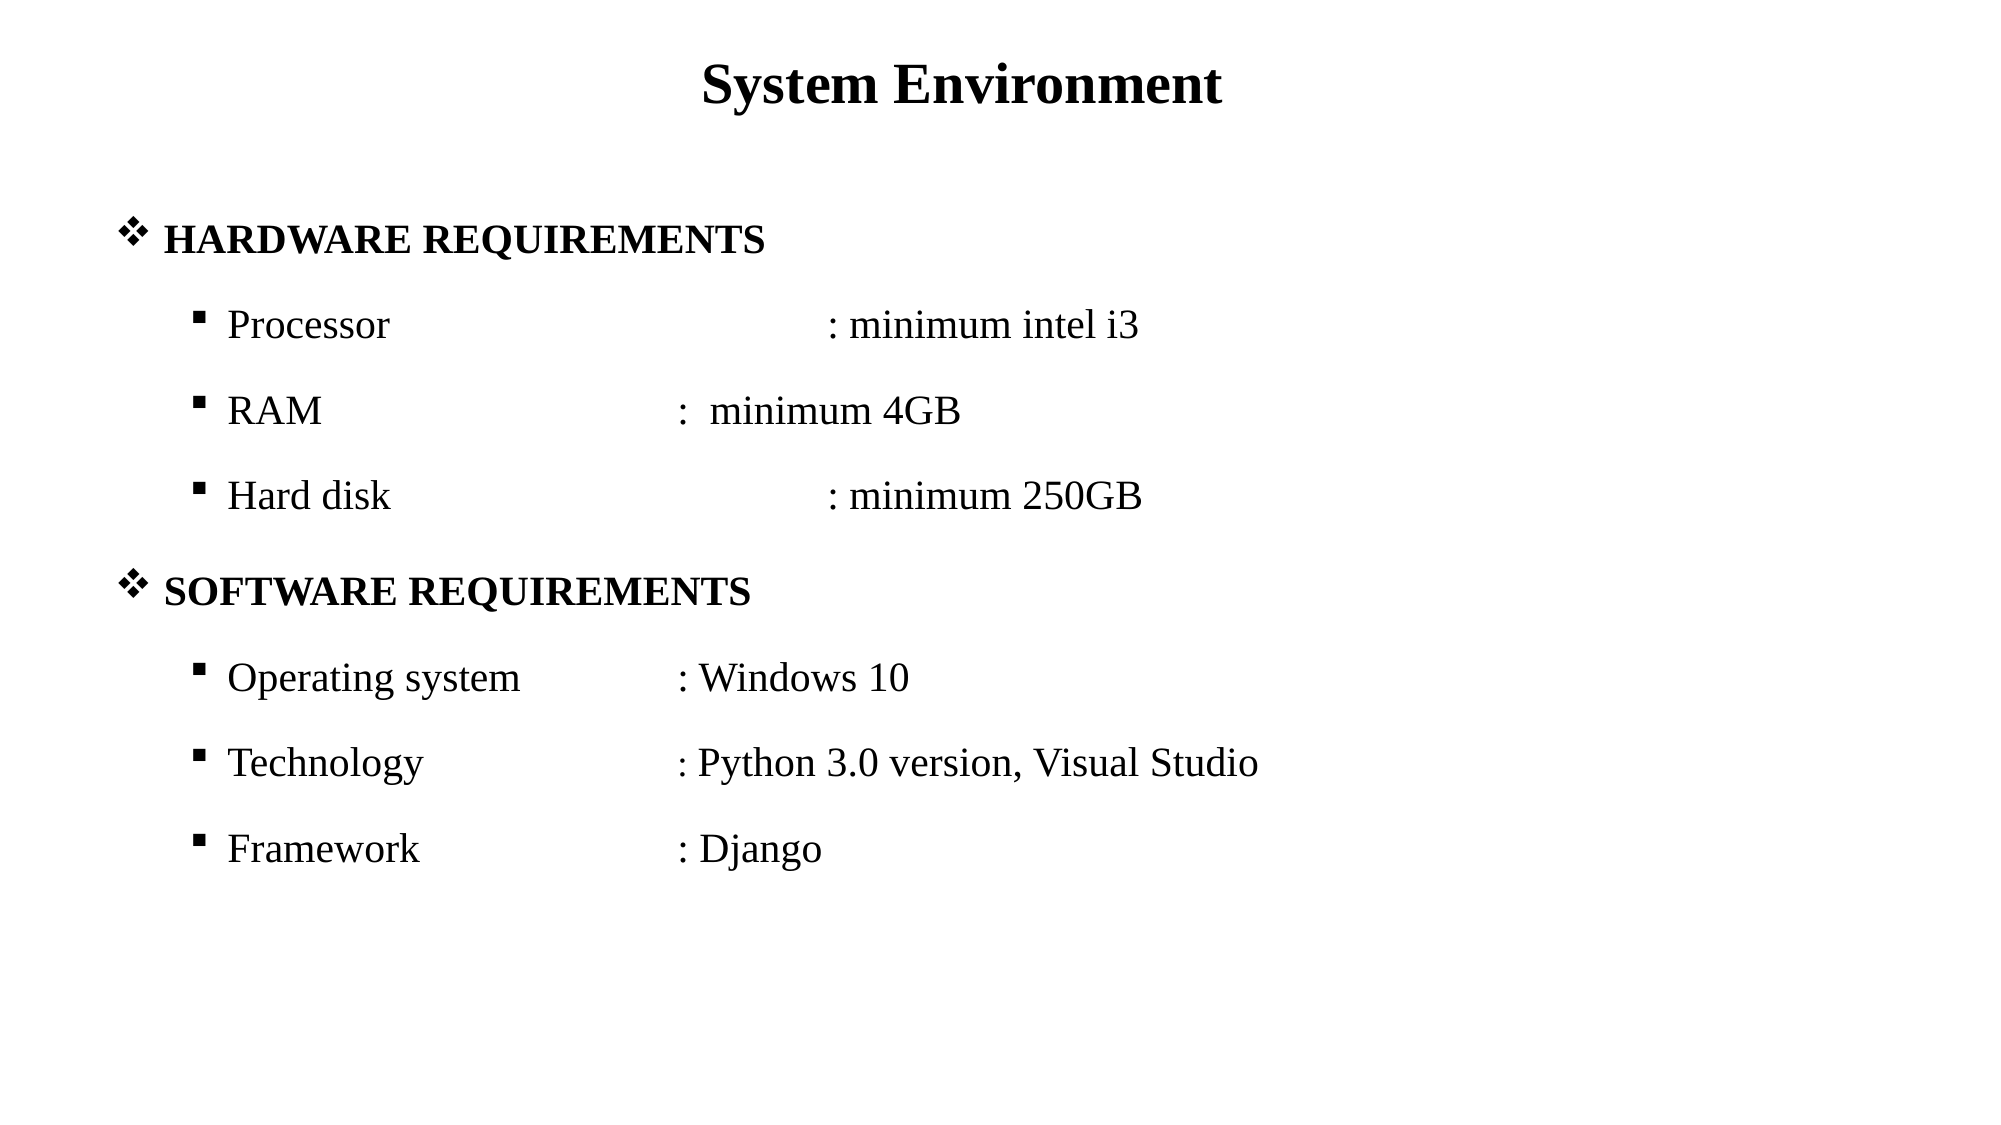

# System Environment
 HARDWARE REQUIREMENTS
Processor			: minimum intel i3
RAM			:  minimum 4GB
Hard disk 			: minimum 250GB
 SOFTWARE REQUIREMENTS
Operating system		: Windows 10
Technology		: Python 3.0 version, Visual Studio
Framework		: Django